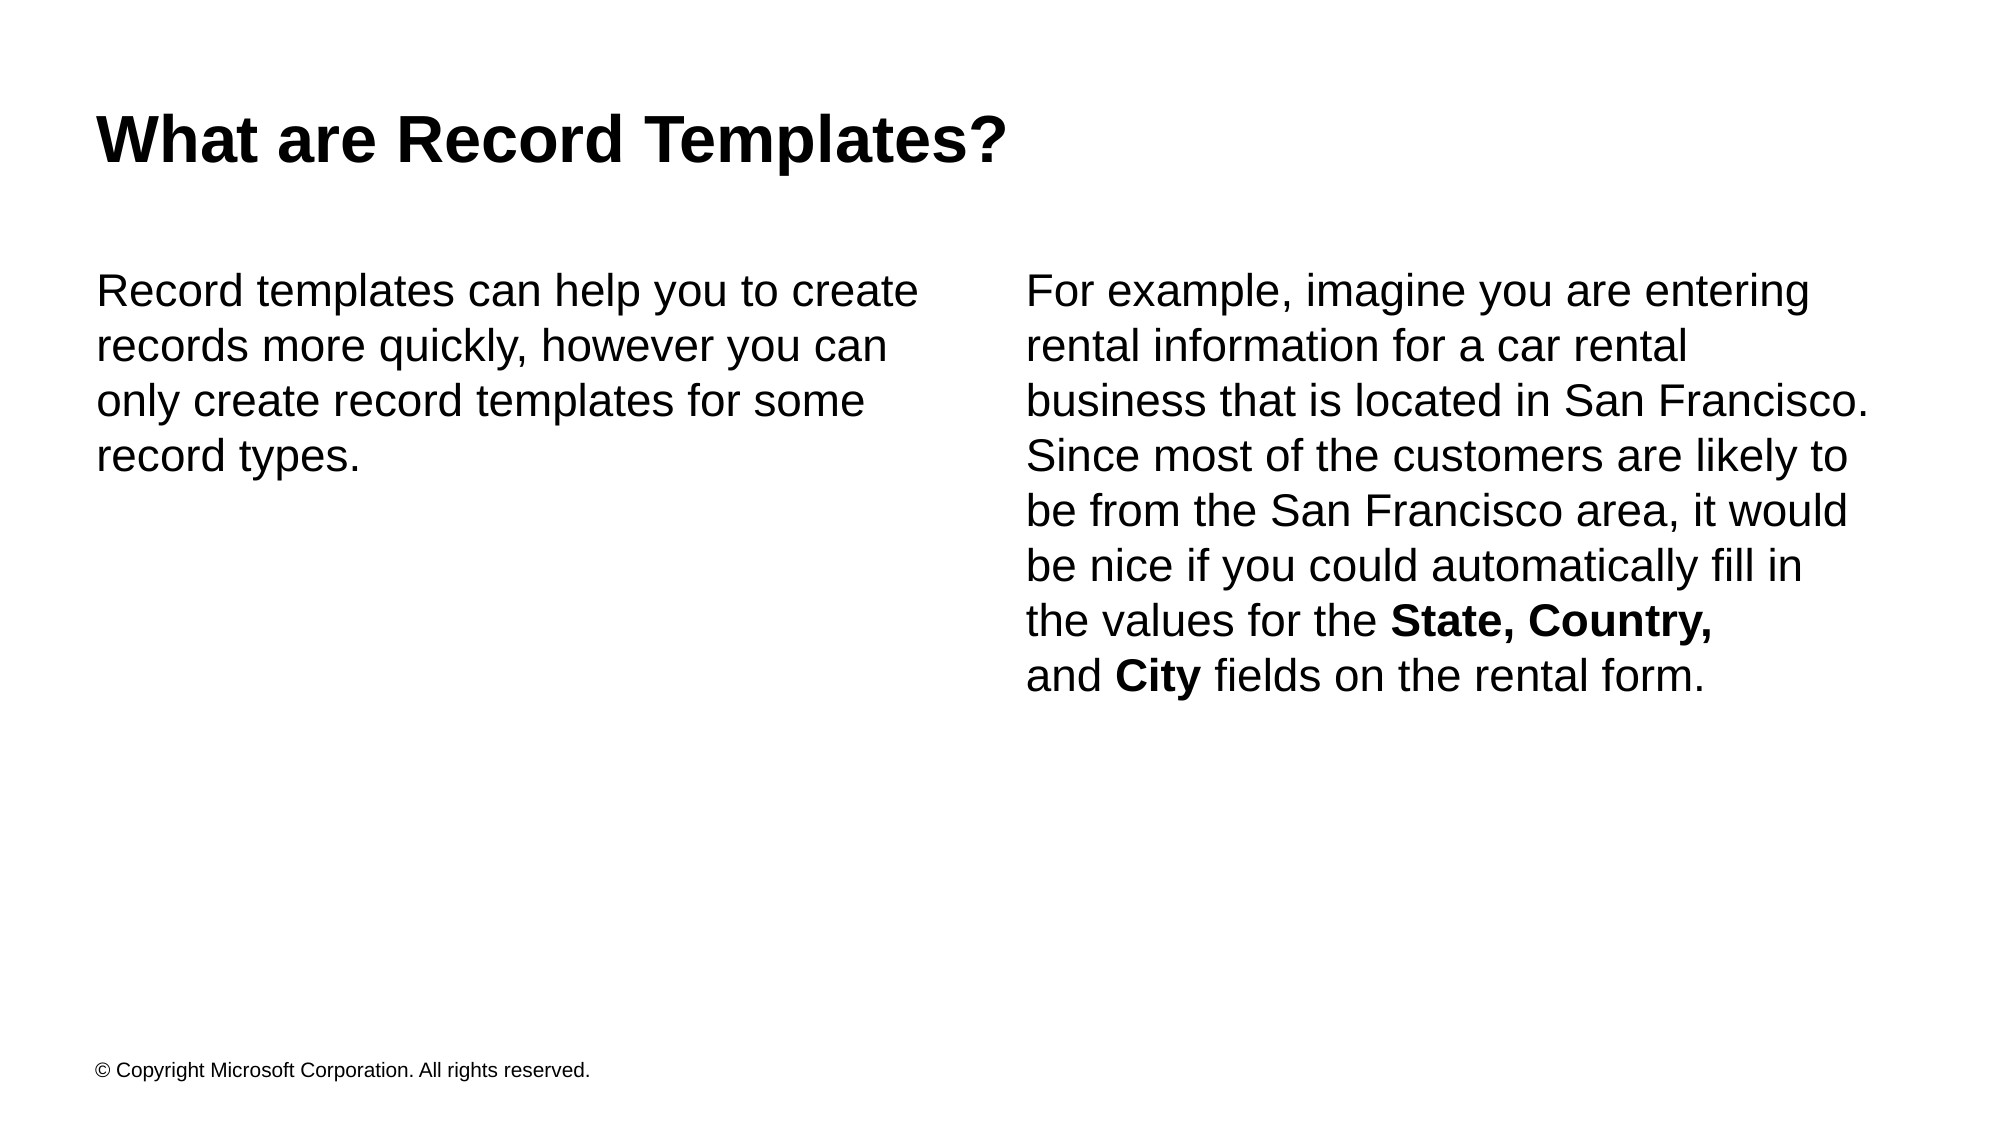

# What are Record Templates?
Record templates can help you to create records more quickly, however you can only create record templates for some record types.
For example, imagine you are entering rental information for a car rental business that is located in San Francisco. Since most of the customers are likely to be from the San Francisco area, it would be nice if you could automatically fill in the values for the State, Country, and City fields on the rental form.